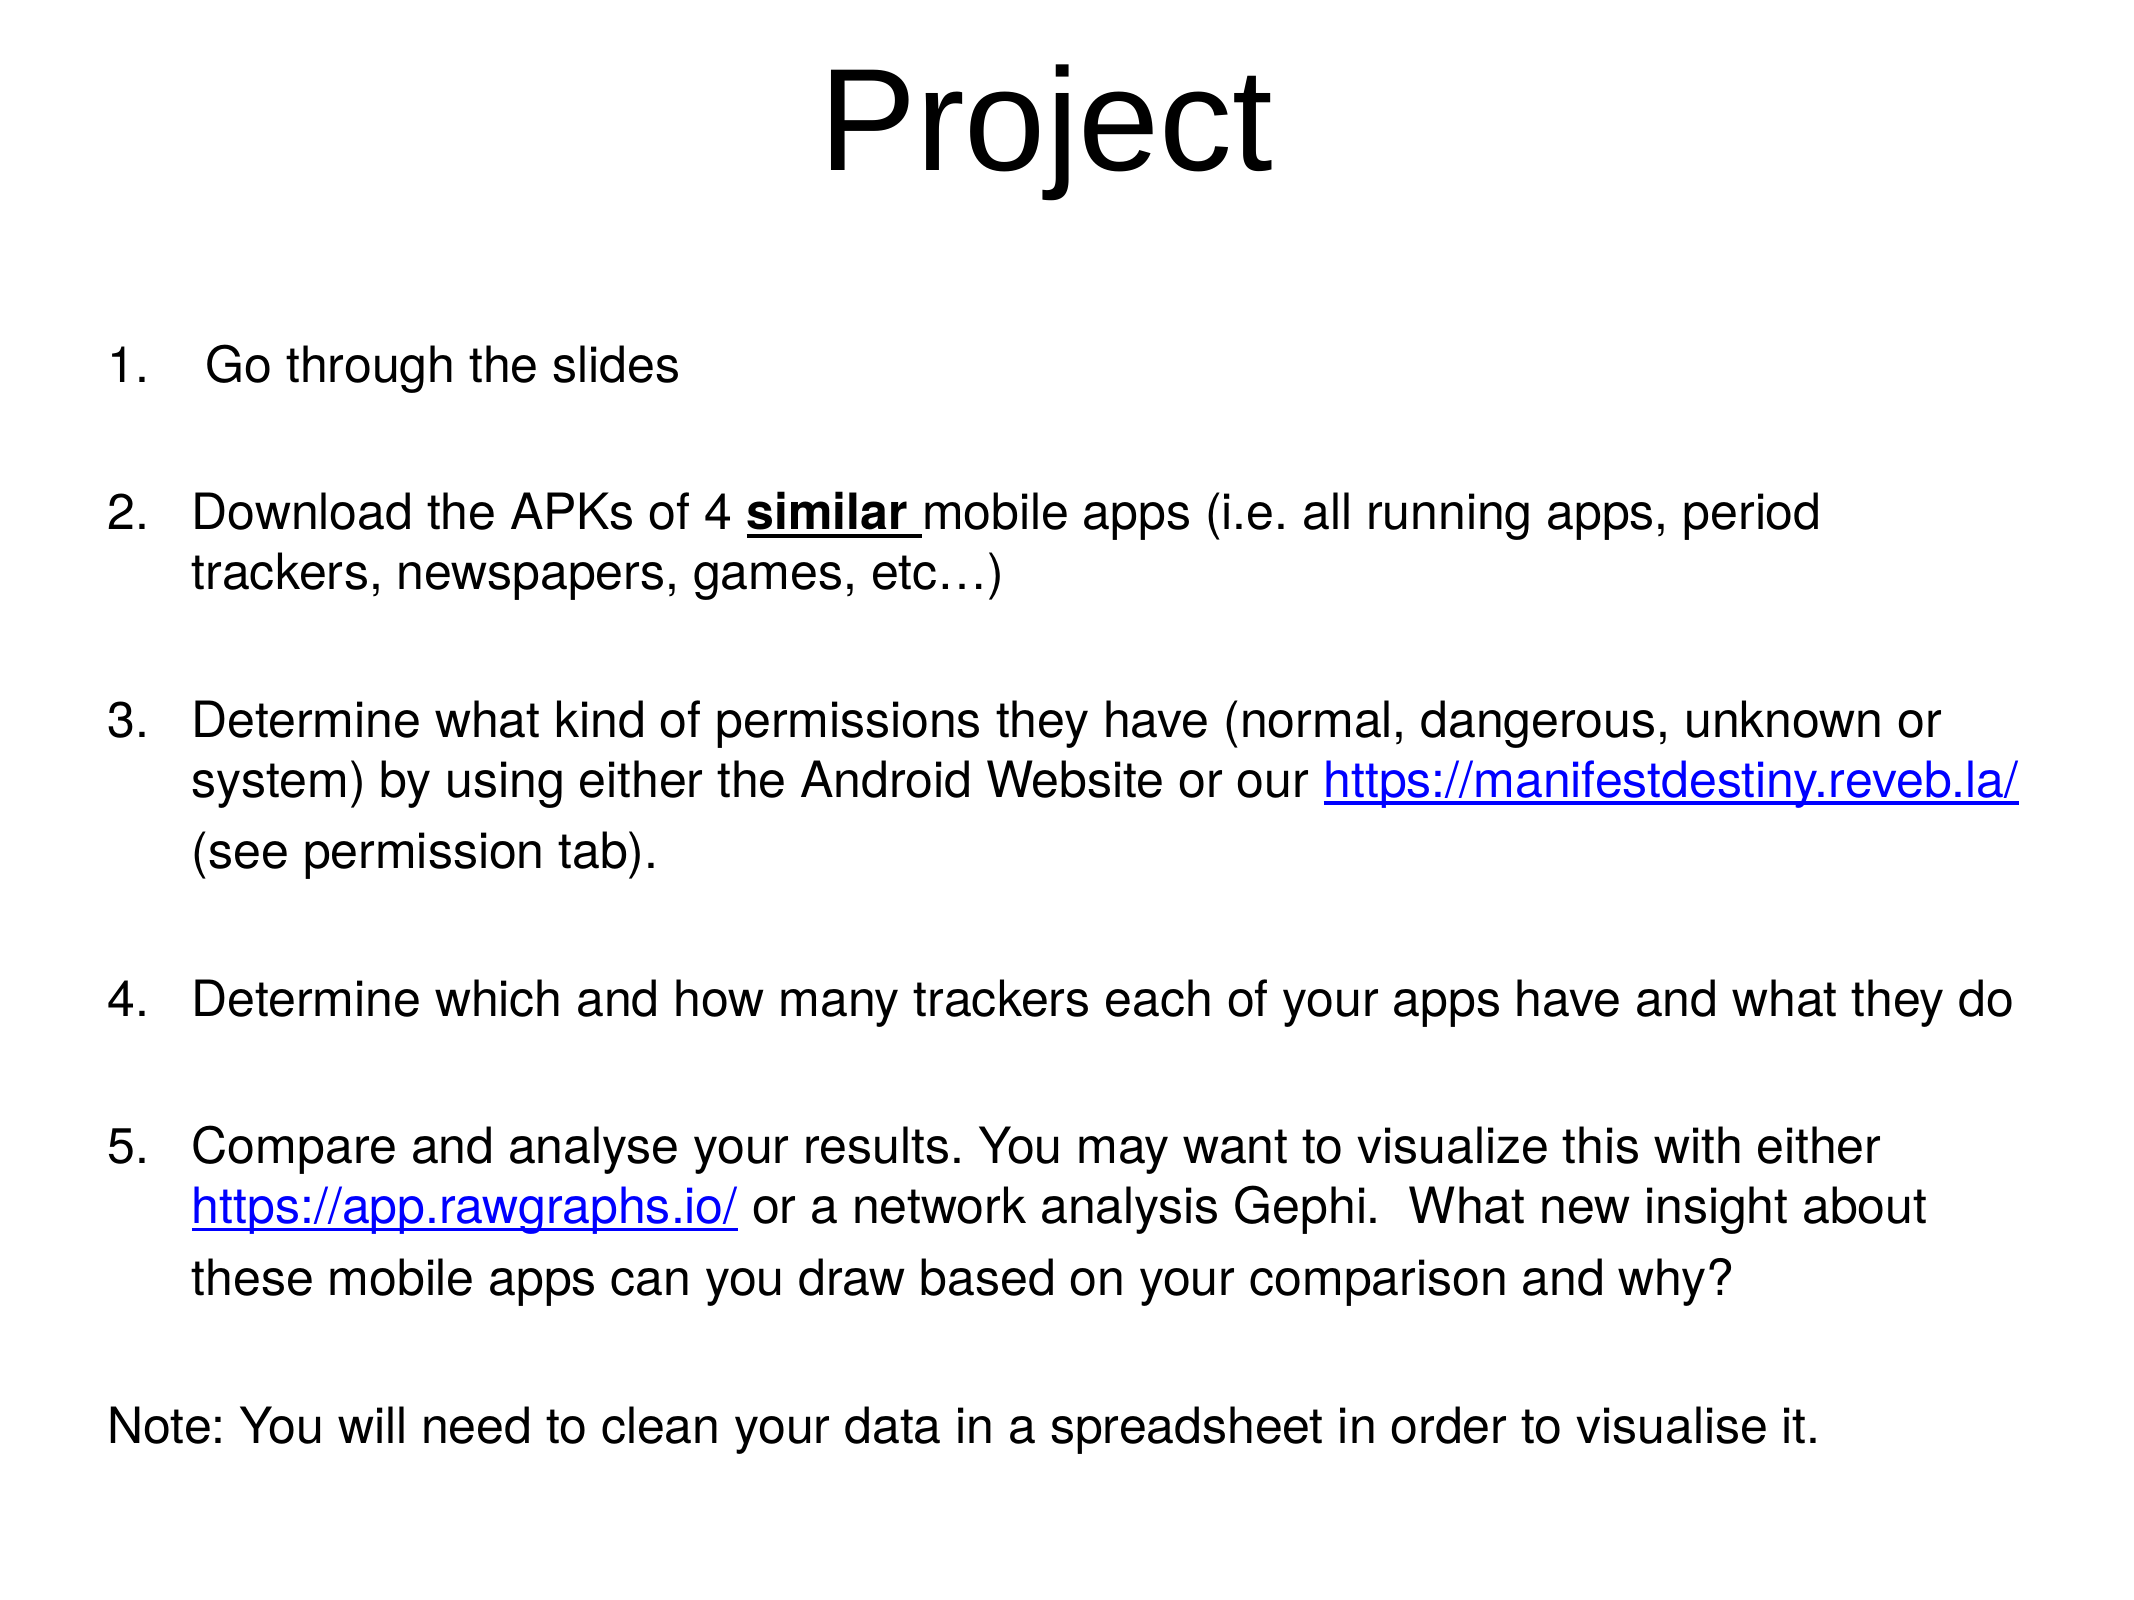

# Project
 Go through the slides
Download the APKs of 4 similar mobile apps (i.e. all running apps, period trackers, newspapers, games, etc…)
Determine what kind of permissions they have (normal, dangerous, unknown or system) by using either the Android Website or our https://manifestdestiny.reveb.la/ (see permission tab).
Determine which and how many trackers each of your apps have and what they do
Compare and analyse your results. You may want to visualize this with either https://app.rawgraphs.io/ or a network analysis Gephi.  What new insight about these mobile apps can you draw based on your comparison and why?
Note: You will need to clean your data in a spreadsheet in order to visualise it.